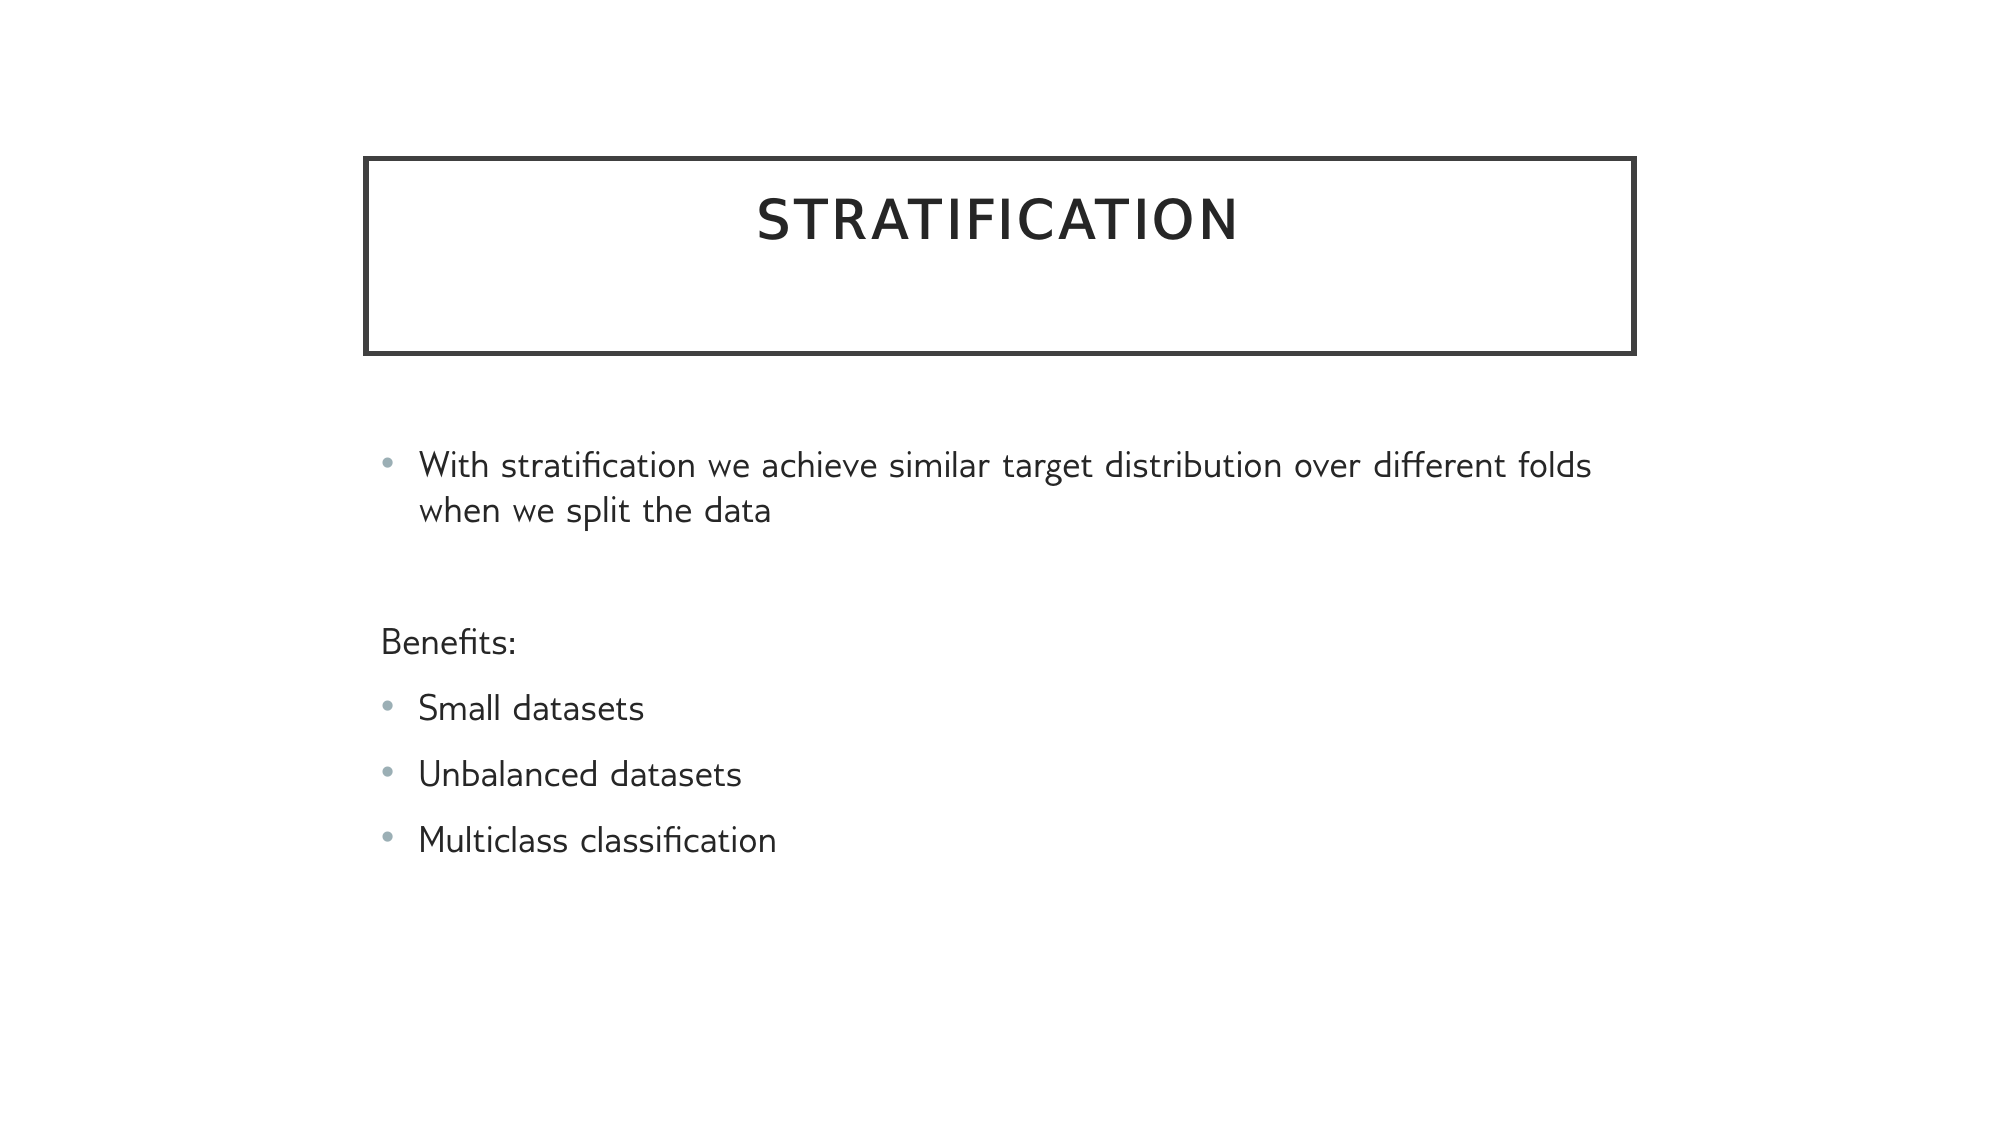

# Stratification
With stratification we achieve similar target distribution over different folds when we split the data

Benefits:
Small datasets
Unbalanced datasets
Multiclass classification